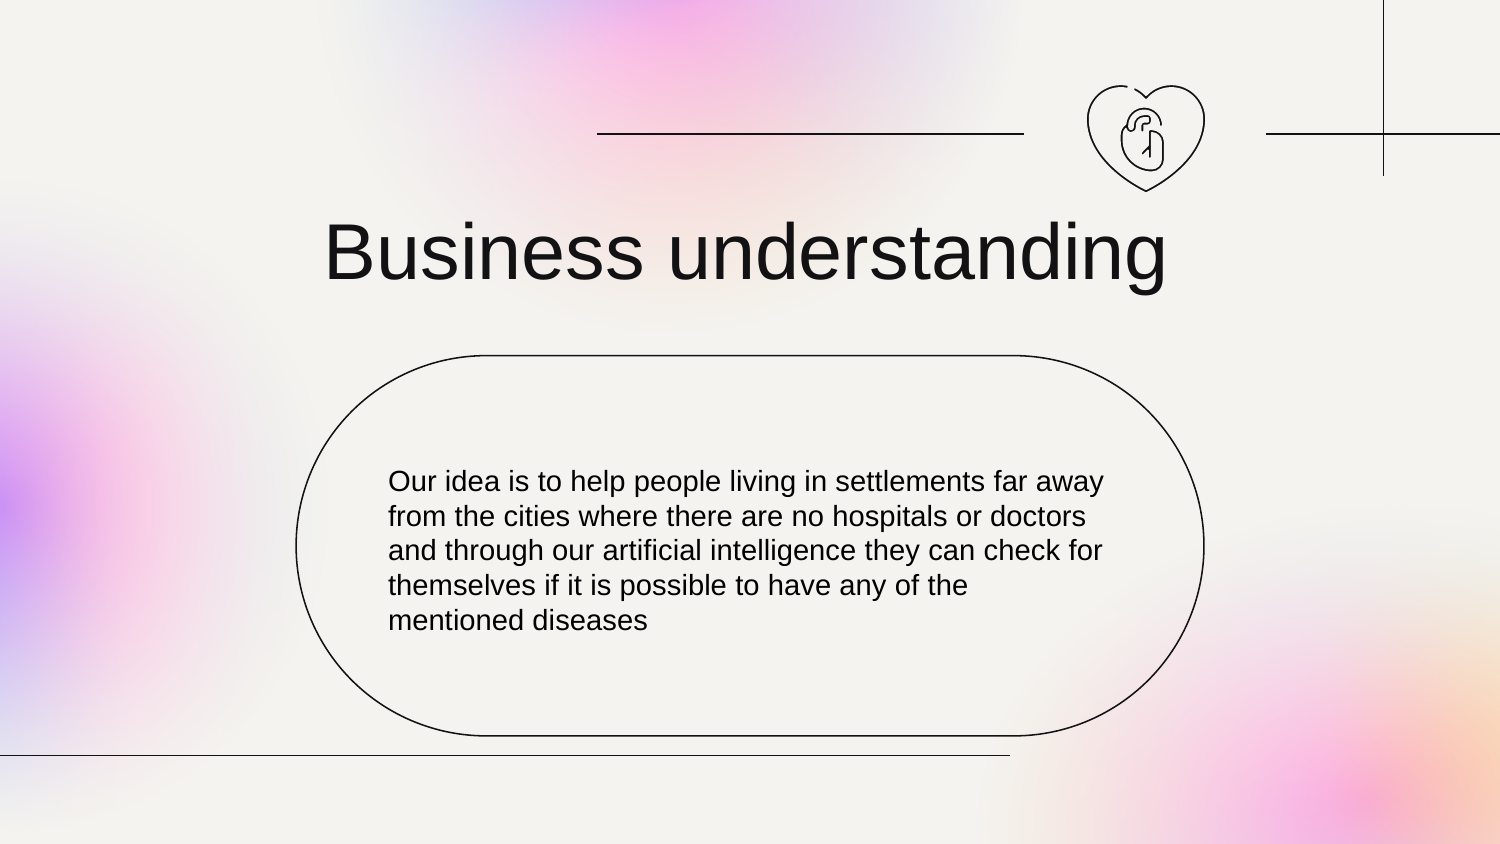

Business understanding

Our idea is to help people living in settlements far away from the cities where there are no hospitals or doctors and through our artificial intelligence they can check for themselves if it is possible to have any of the mentioned diseases